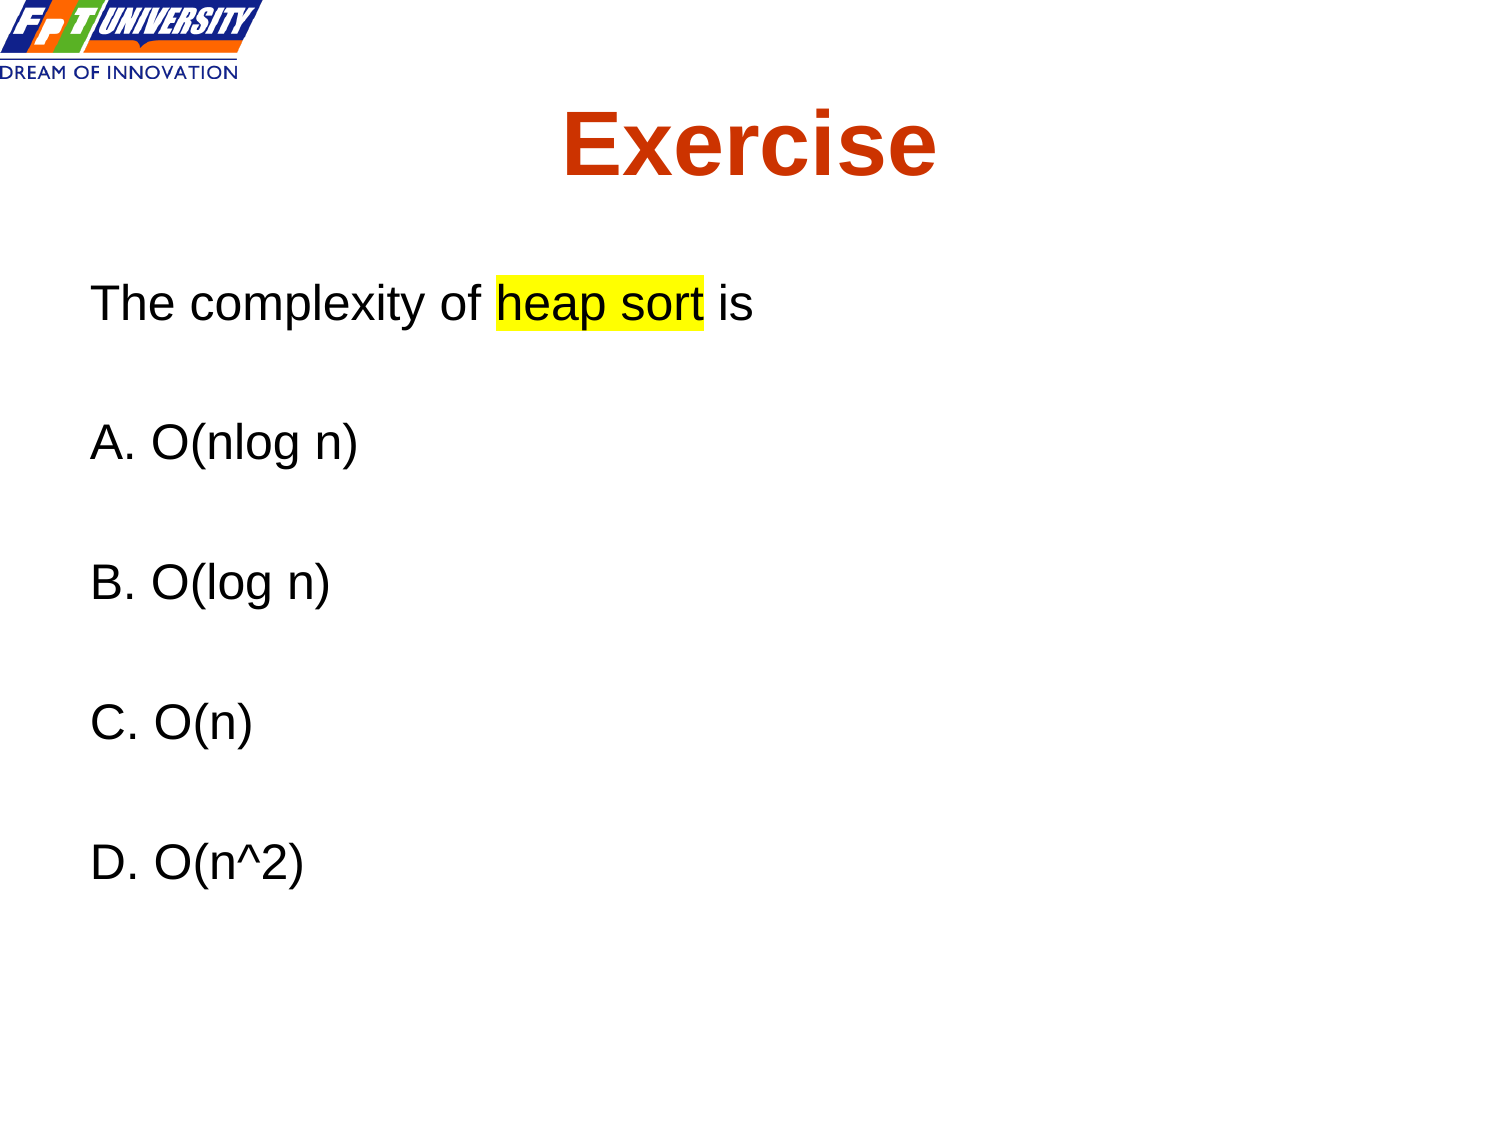

# Exercise
The complexity of heap sort is

A. O(nlog n)

B. O(log n)

C. O(n)

D. O(n^2)